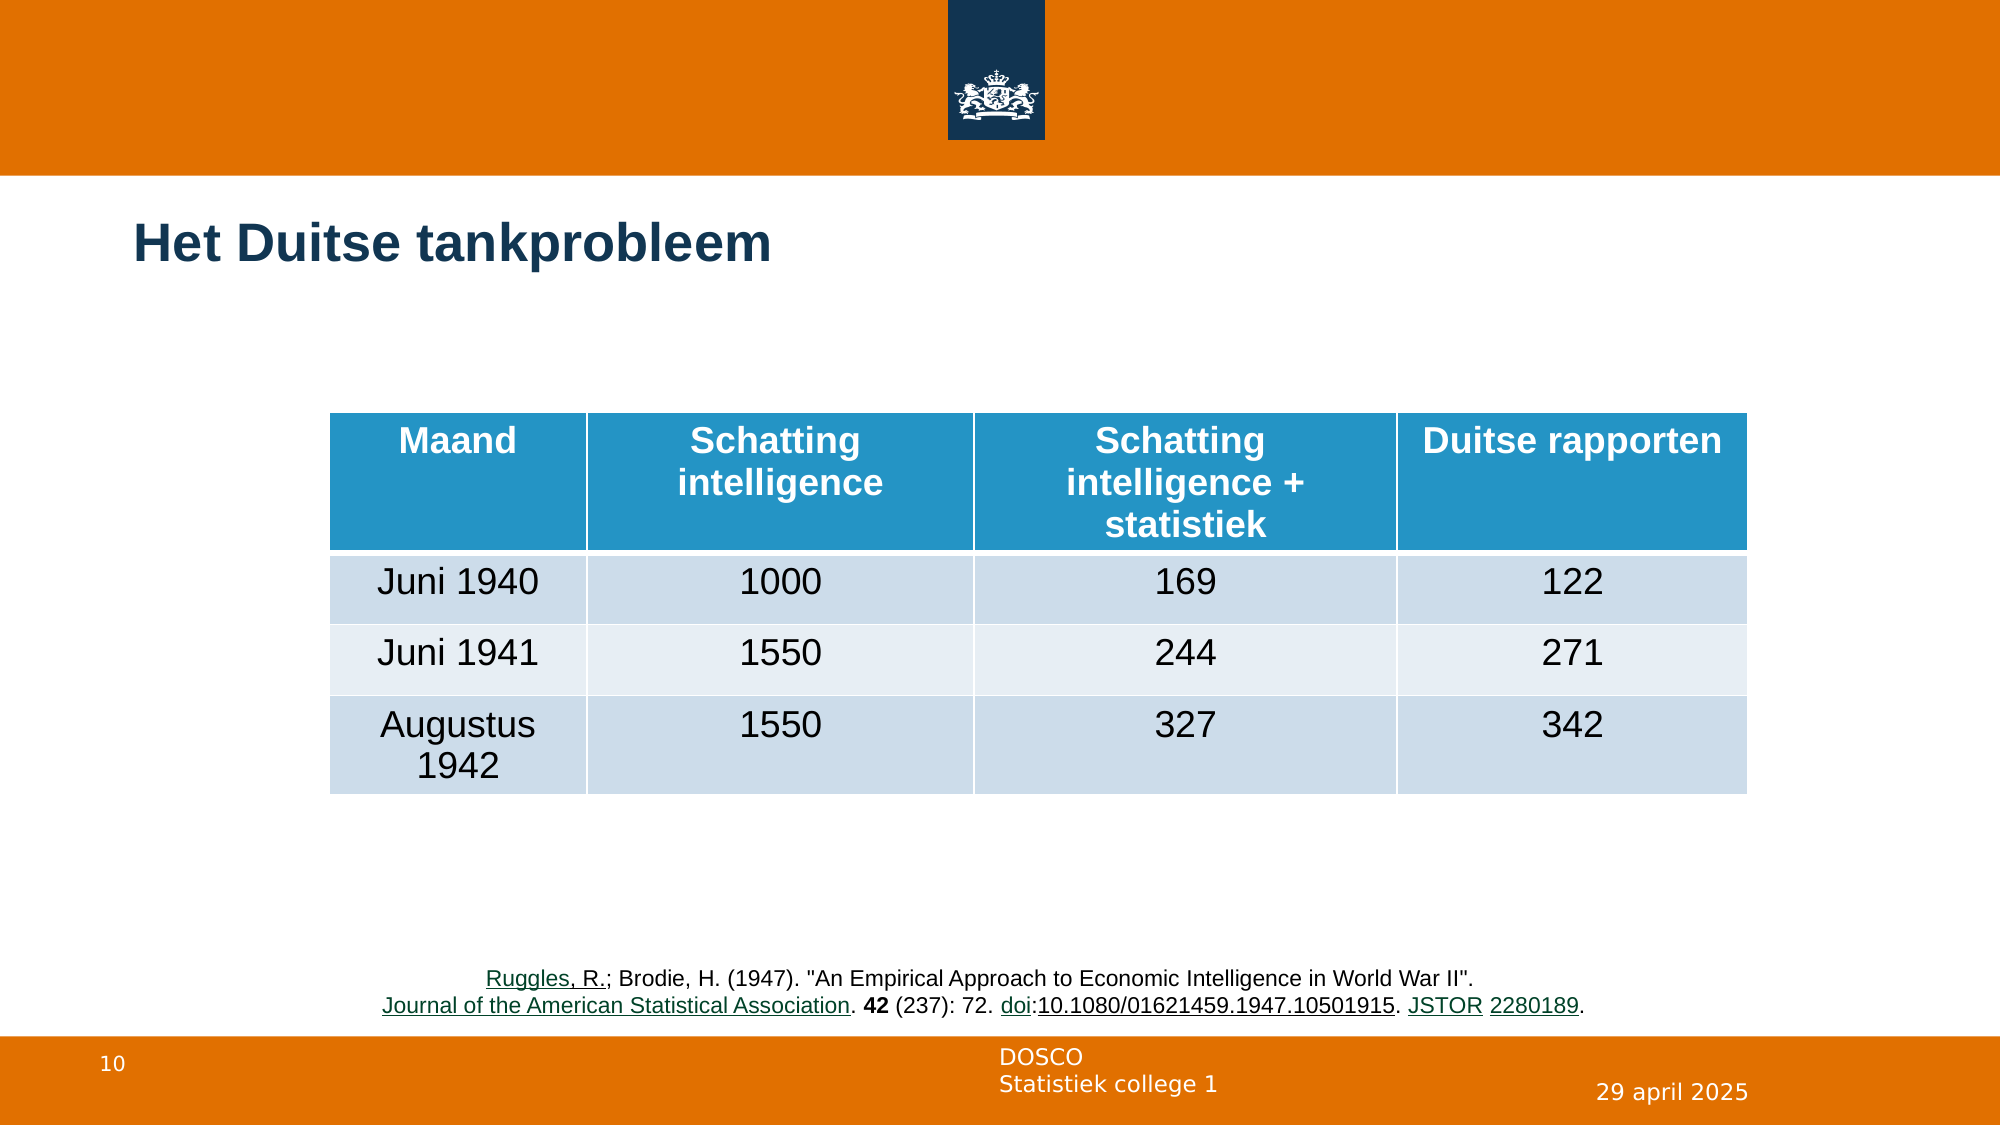

# Het Duitse tankprobleem

| Maand | Schatting intelligence | Schatting intelligence + statistiek | Duitse rapporten |
| --- | --- | --- | --- |
| Juni 1940 | 1000 | 169 | 122 |
| Juni 1941 | 1550 | 244 | 271 |
| Augustus 1942 | 1550 | 327 | 342 |
Ruggles, R.; Brodie, H. (1947). "An Empirical Approach to Economic Intelligence in World War II". Journal of the American Statistical Association. 42 (237): 72. doi:10.1080/01621459.1947.10501915. JSTOR 2280189.

29 april 2025